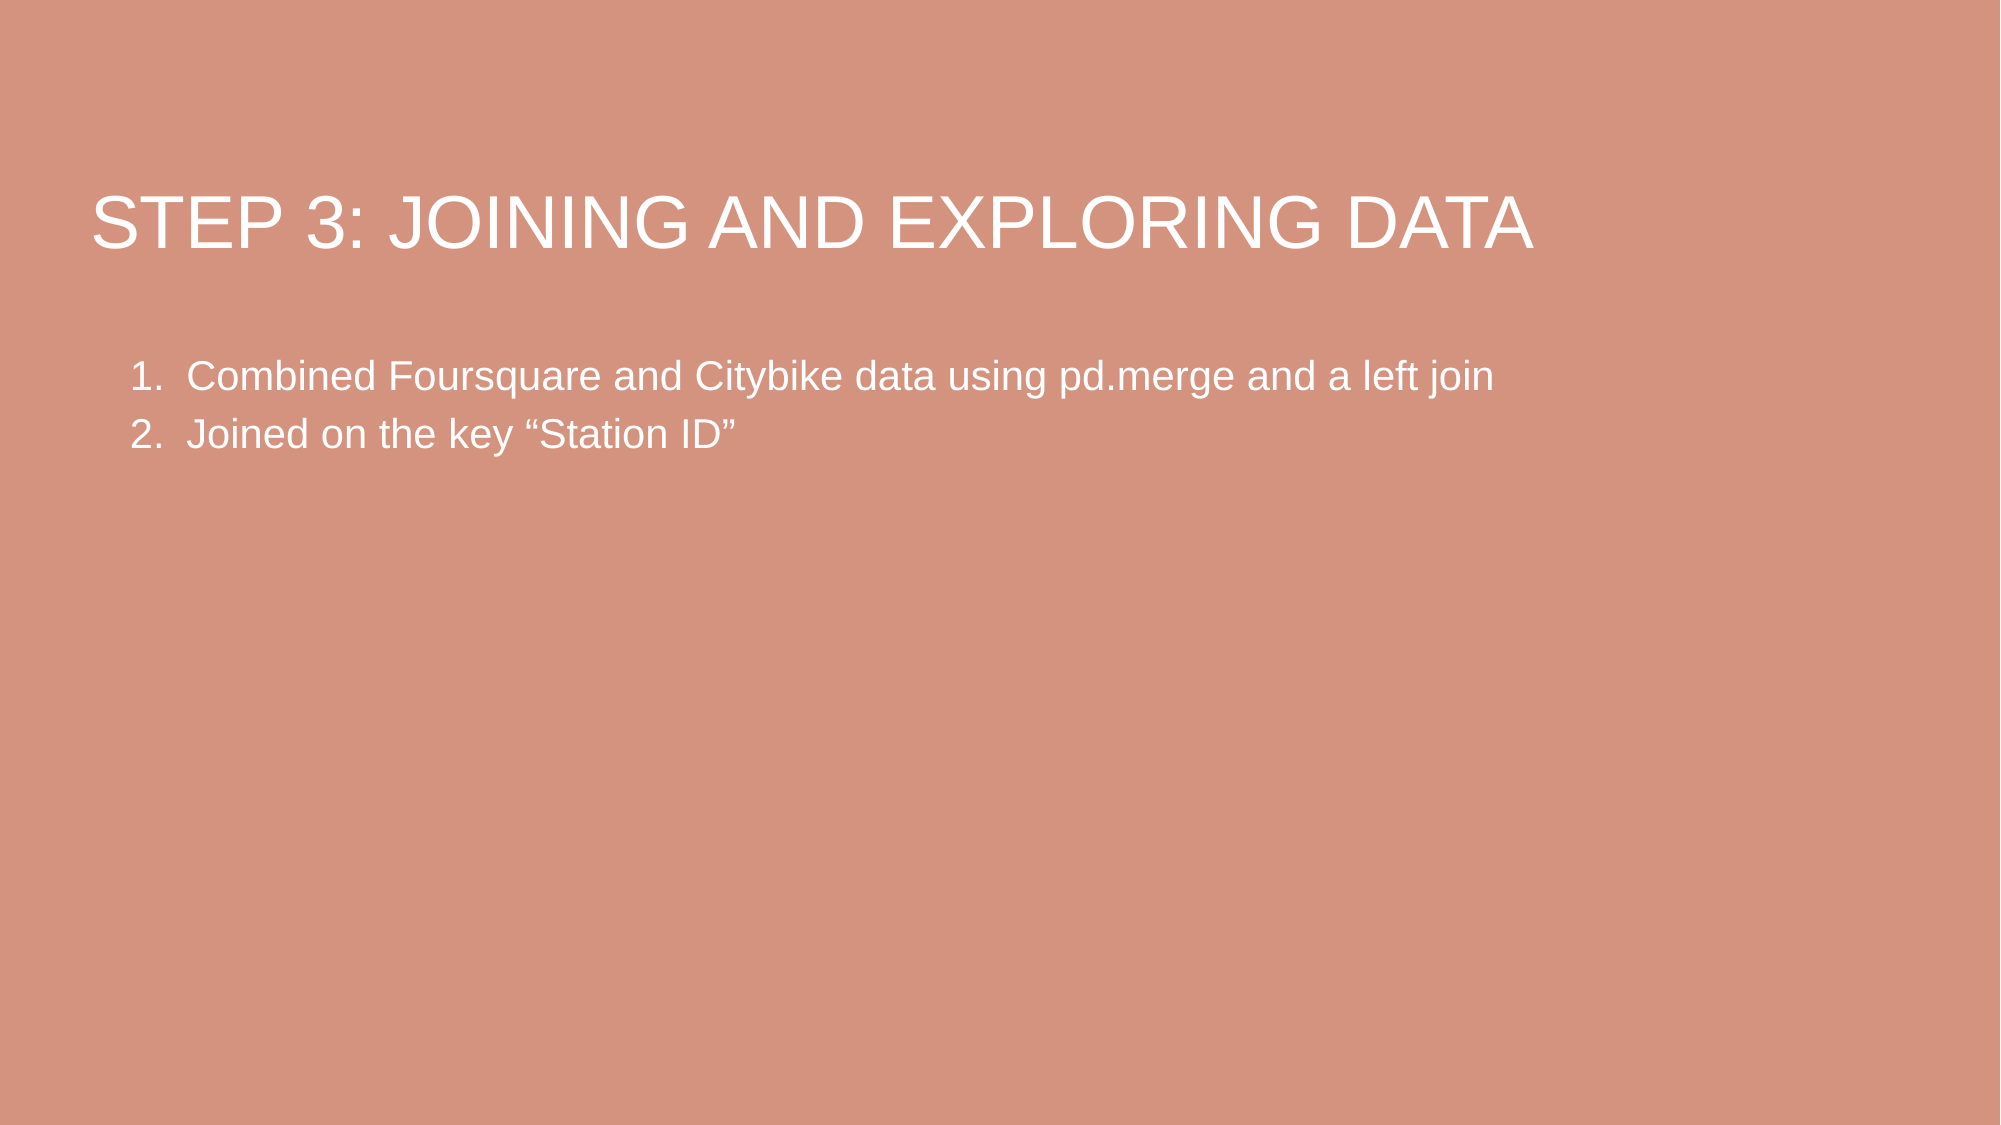

# Step 3: joining and Exploring data
Combined Foursquare and Citybike data using pd.merge and a left join
Joined on the key “Station ID”